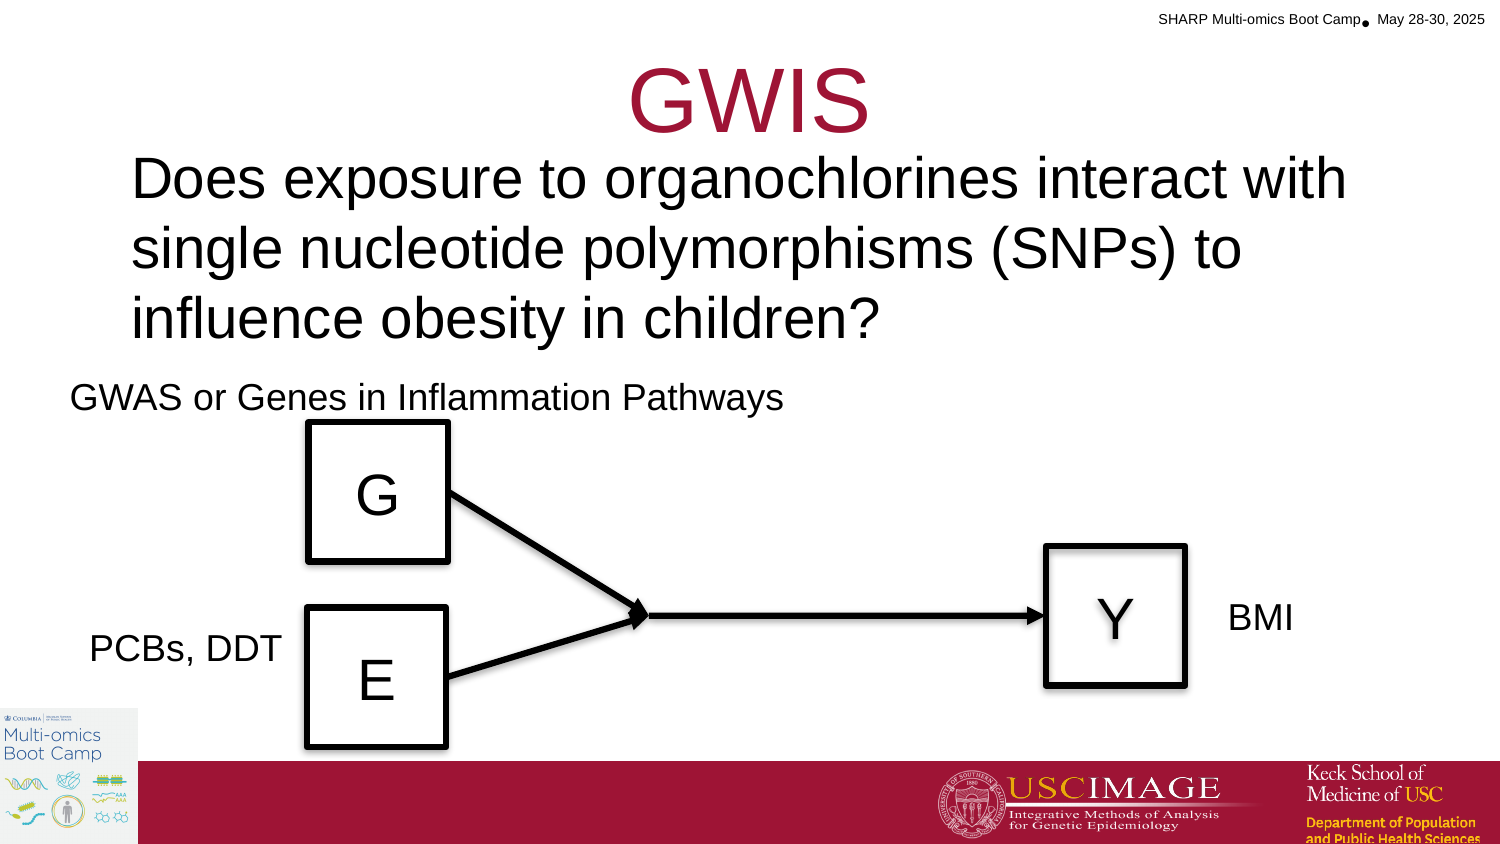

# GWIS
Does exposure to organochlorines interact with single nucleotide polymorphisms (SNPs) to influence obesity in children?
GWAS or Genes in Inflammation Pathways
G
Y
BMI
E
PCBs, DDT